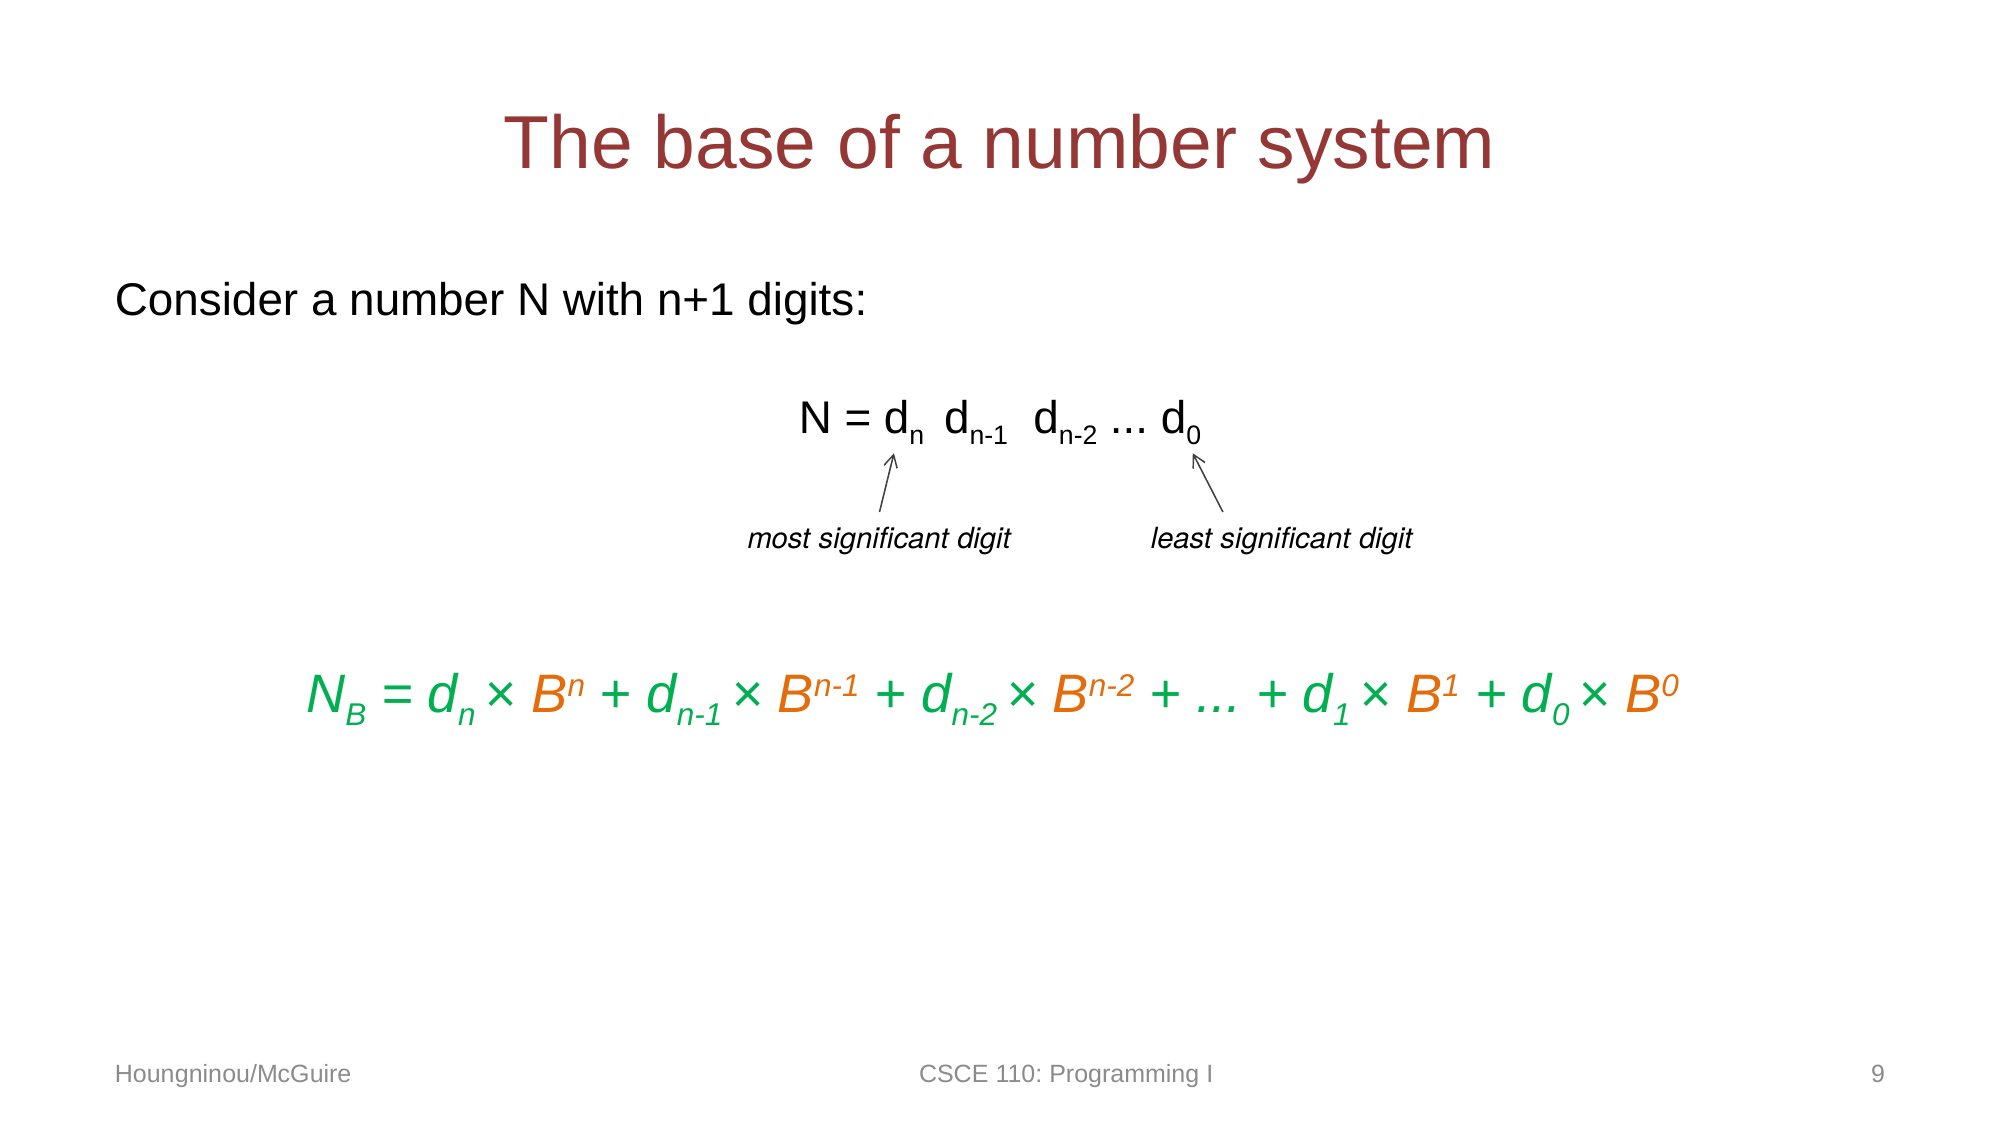

# The base of a number system
Consider a number N with n+1 digits:
N = dn  dn-1  dn-2 ... d0
NB = dn × Bn + dn-1 × Bn-1 + dn-2 × Bn-2 + ... + d1 × B1 + d0 × B0
most significant digit
least significant digit
Houngninou/McGuire
CSCE 110: Programming I
9